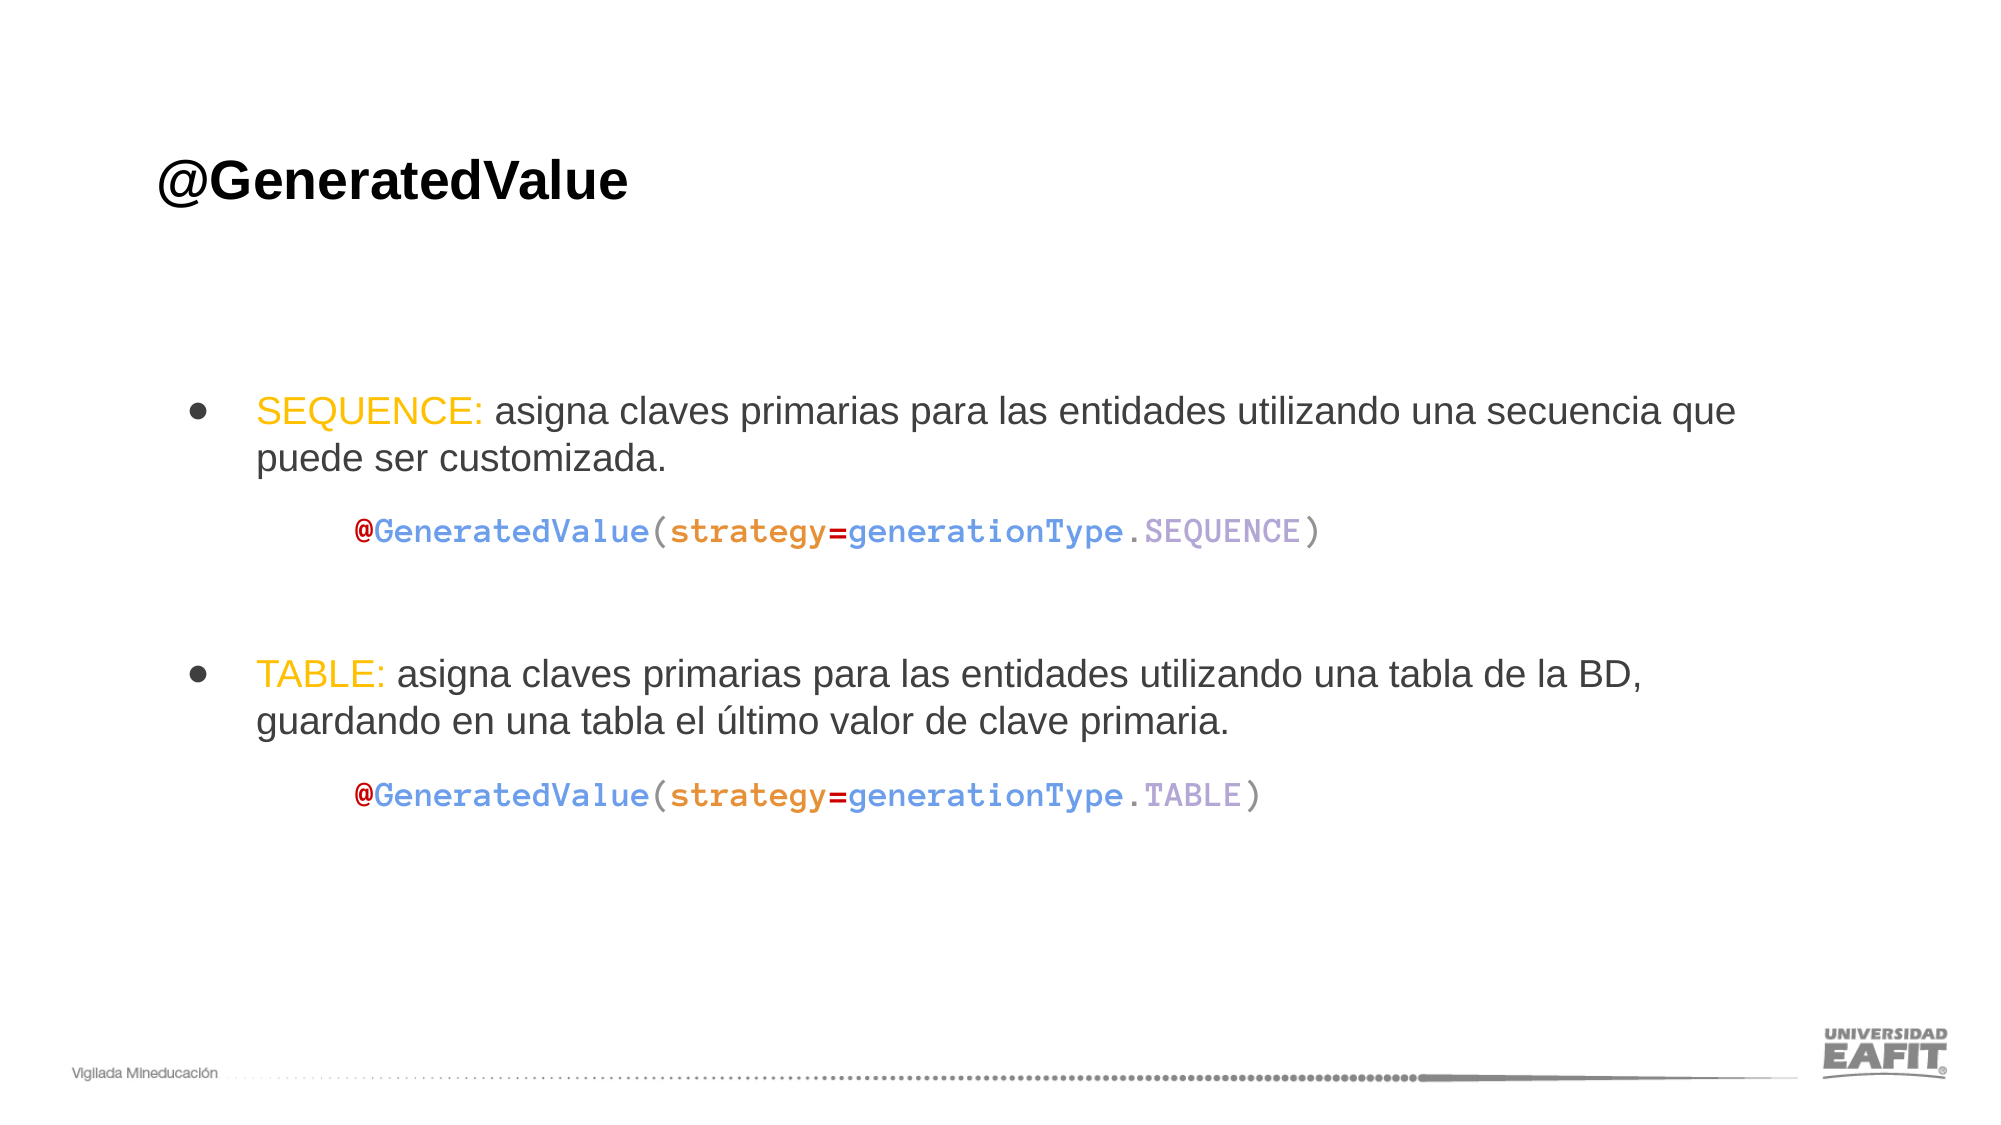

@GeneratedValue

SEQUENCE: asigna claves primarias para las entidades utilizando una secuencia que puede ser customizada.
@GeneratedValue(strategy=generationType.SEQUENCE)

TABLE: asigna claves primarias para las entidades utilizando una tabla de la BD, guardando en una tabla el último valor de clave primaria.
@GeneratedValue(strategy=generationType.TABLE)